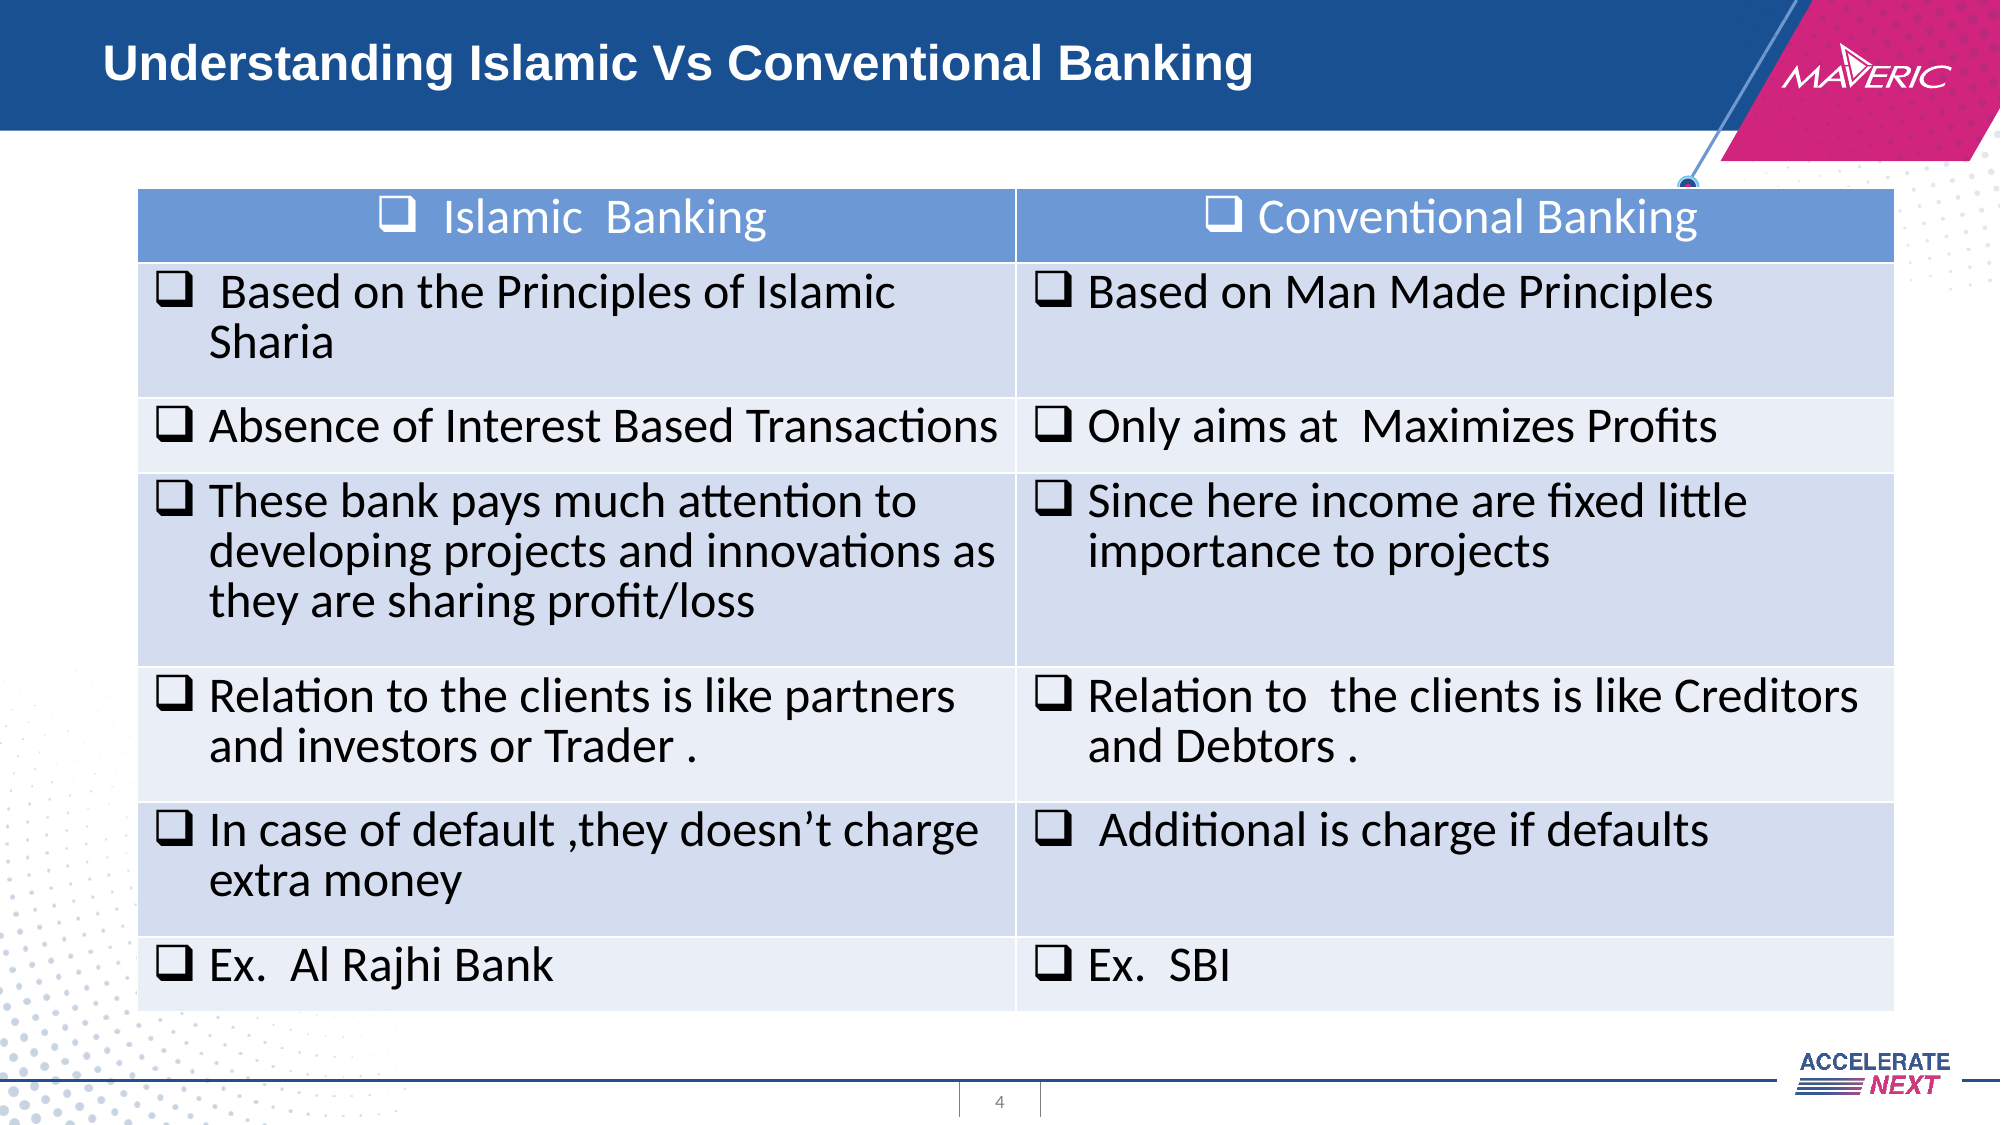

# Understanding Islamic Vs Conventional Banking
| Islamic Banking | Conventional Banking |
| --- | --- |
| Based on the Principles of Islamic Sharia | Based on Man Made Principles |
| Absence of Interest Based Transactions | Only aims at Maximizes Profits |
| These bank pays much attention to developing projects and innovations as they are sharing profit/loss | Since here income are fixed little importance to projects |
| Relation to the clients is like partners and investors or Trader . | Relation to the clients is like Creditors and Debtors . |
| In case of default ,they doesn’t charge extra money | Additional is charge if defaults |
| Ex. Al Rajhi Bank | Ex. SBI |
4